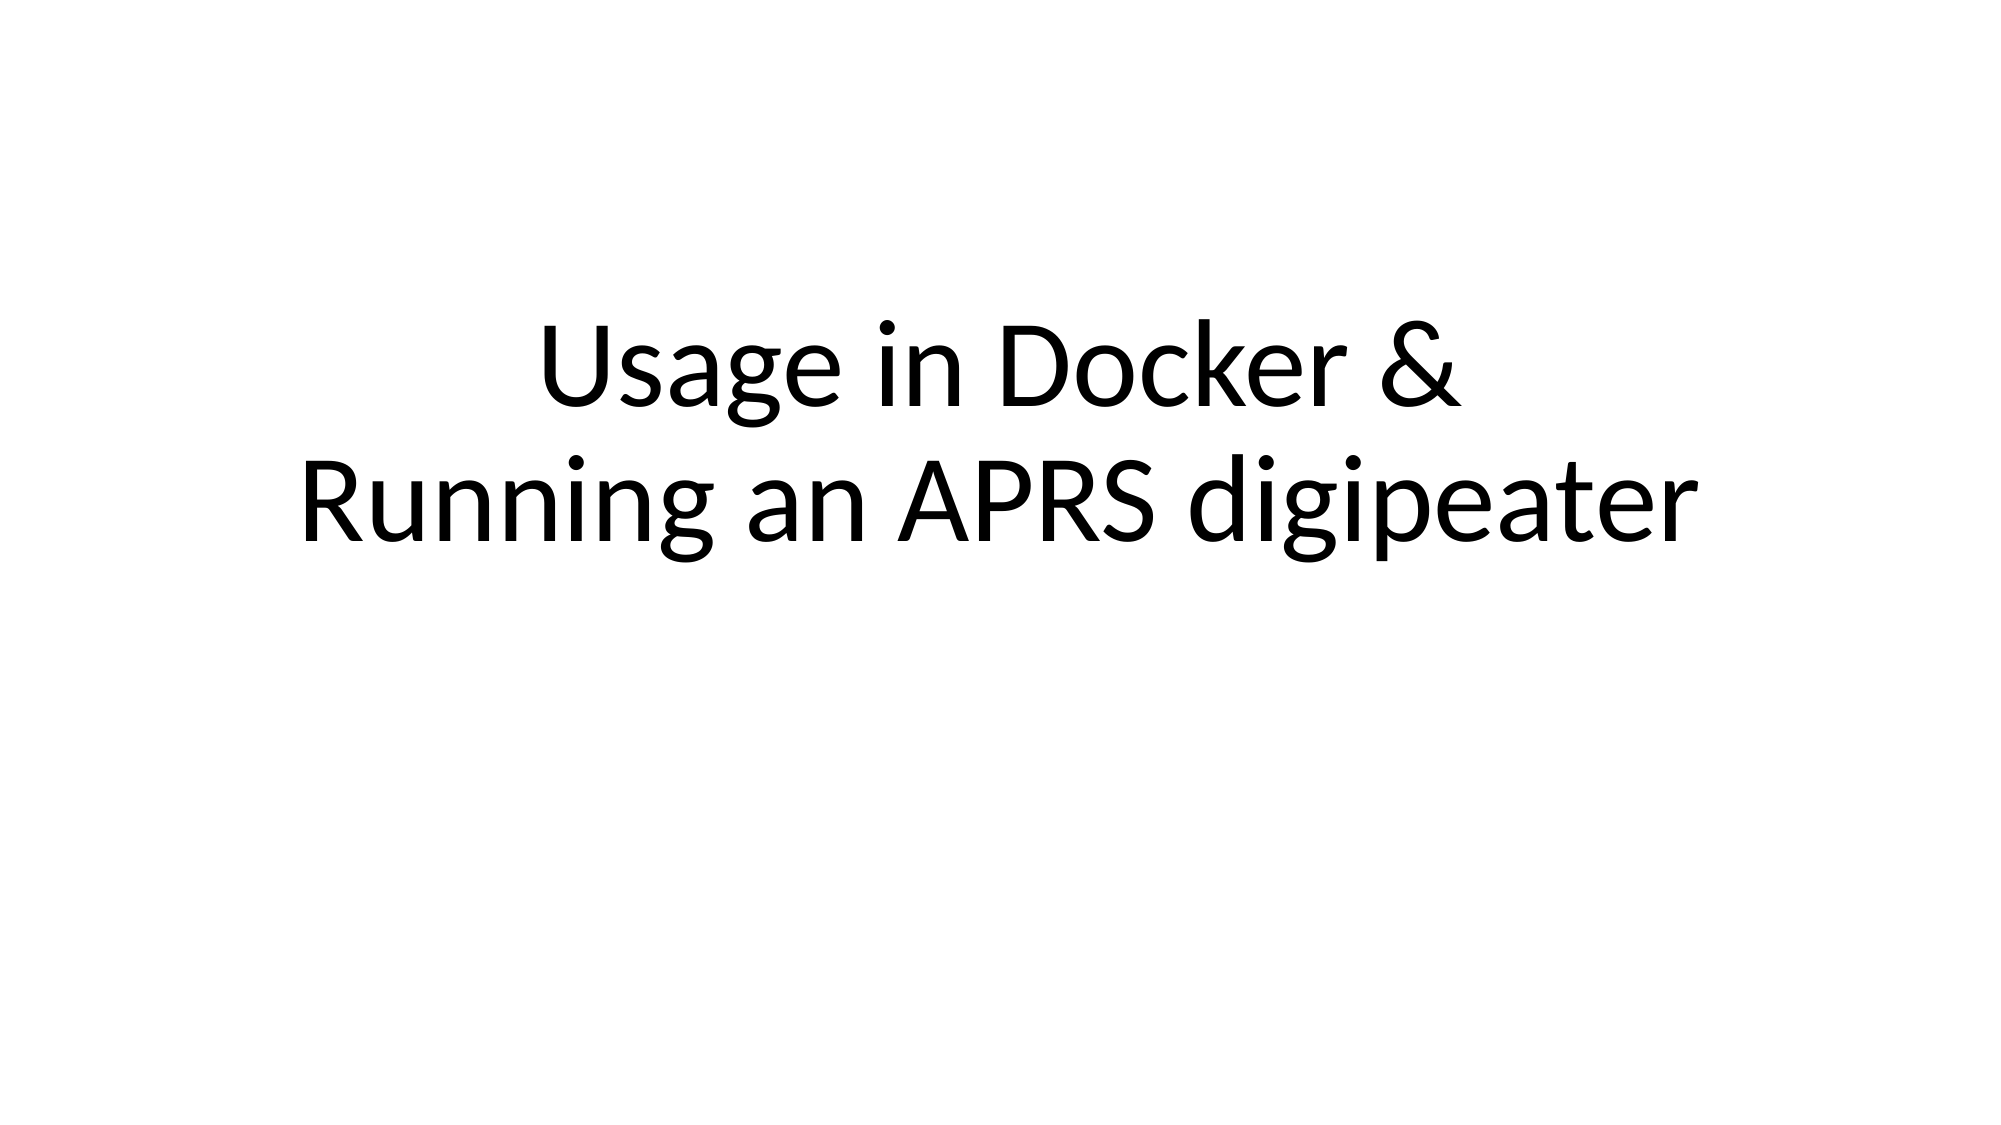

# Usage in Docker & Running an APRS digipeater